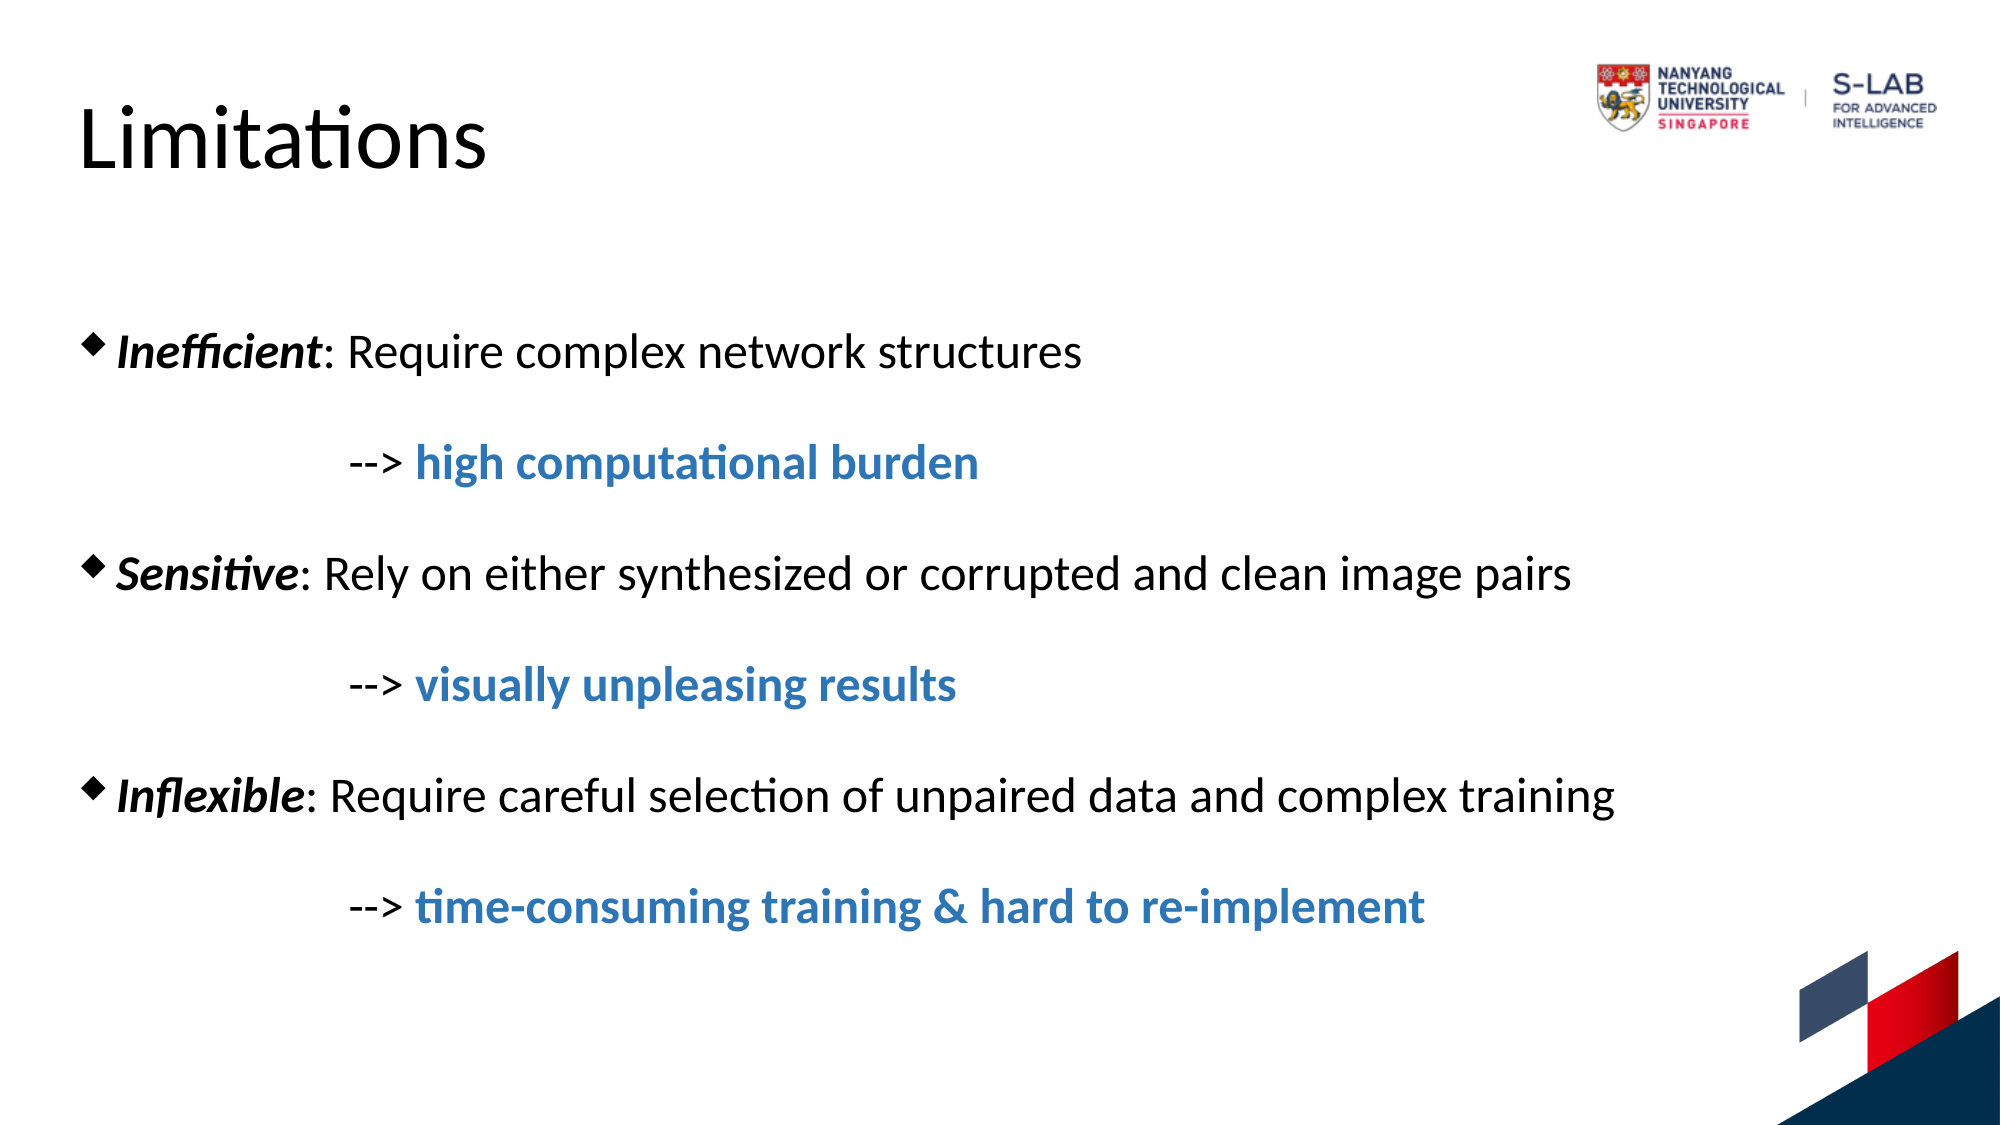

# Limitations

Inefficient: Require complex network structures
                        --> high computational burden
Sensitive: Rely on either synthesized or corrupted and clean image pairs
                        --> visually unpleasing results
Inflexible: Require careful selection of unpaired data and complex training
                        --> time-consuming training & hard to re-implement